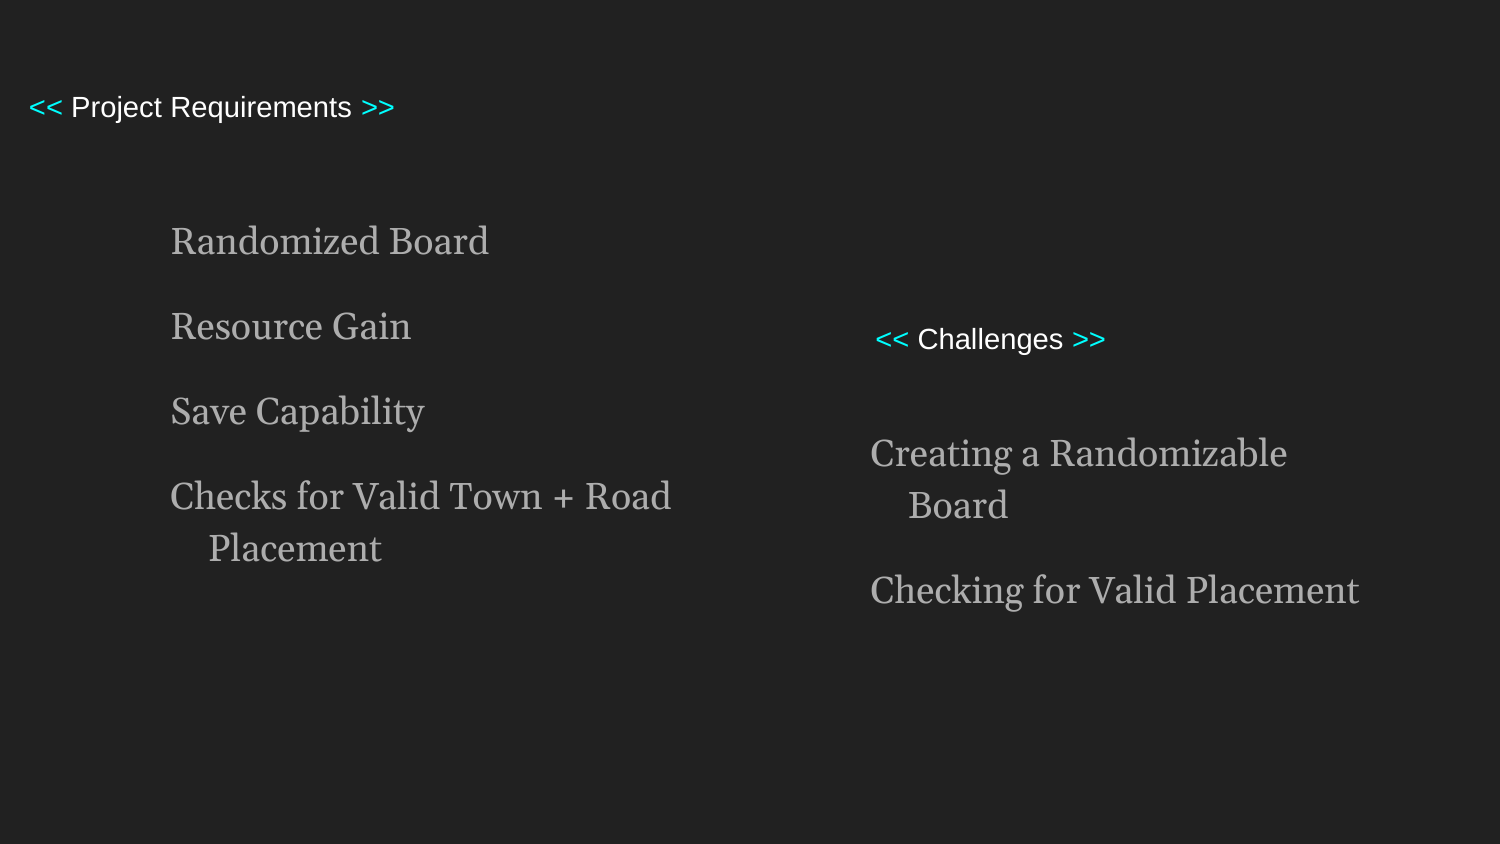

# << Project Requirements >>
Randomized Board
Resource Gain
Save Capability
Checks for Valid Town + Road Placement
<< Challenges >>
Creating a Randomizable Board
Checking for Valid Placement